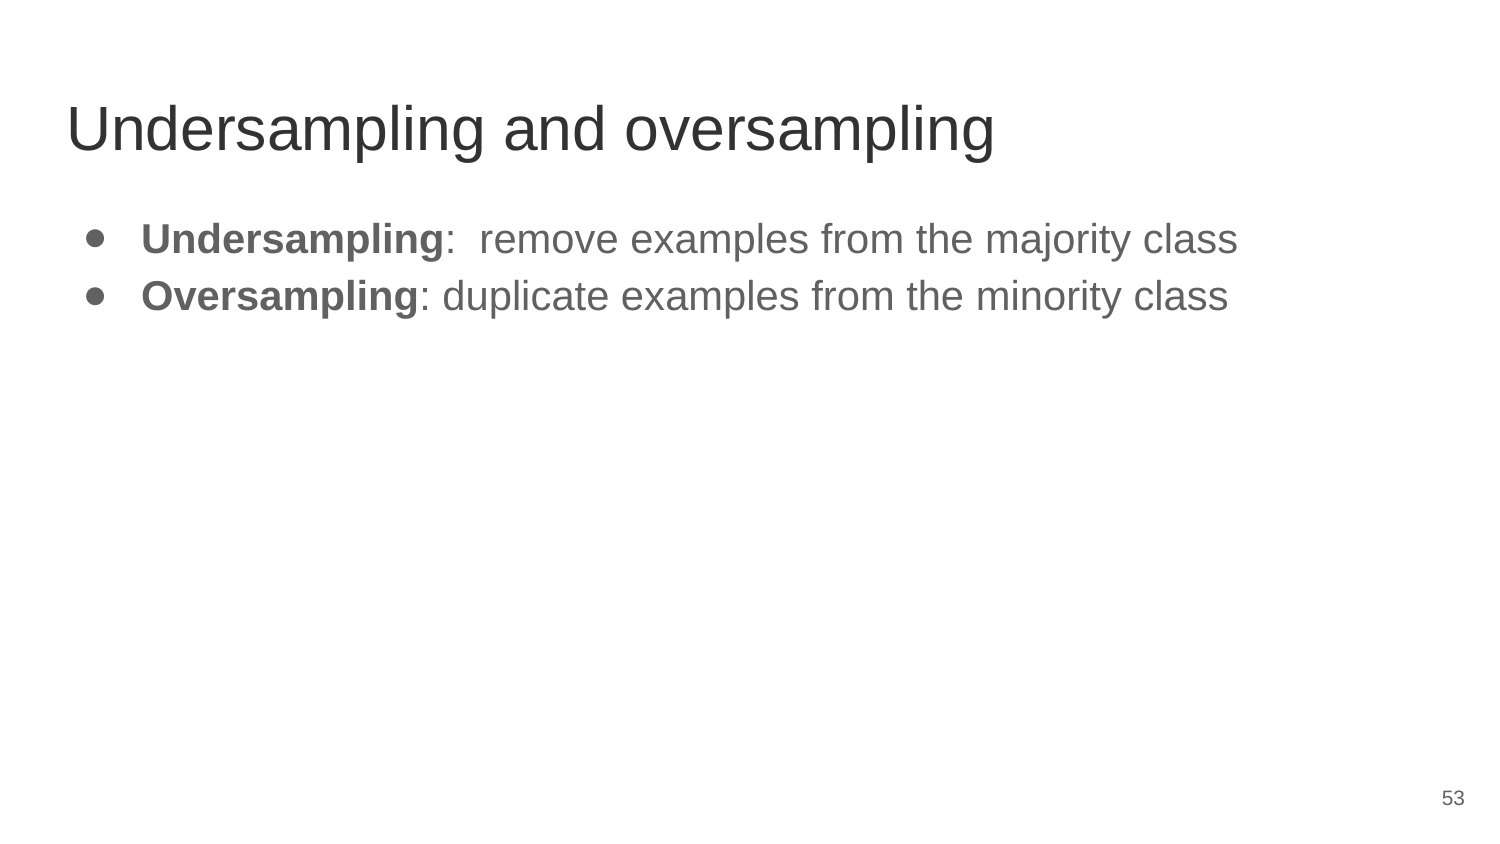

# Undersampling and oversampling
Undersampling:  remove examples from the majority class
Oversampling: duplicate examples from the minority class
53